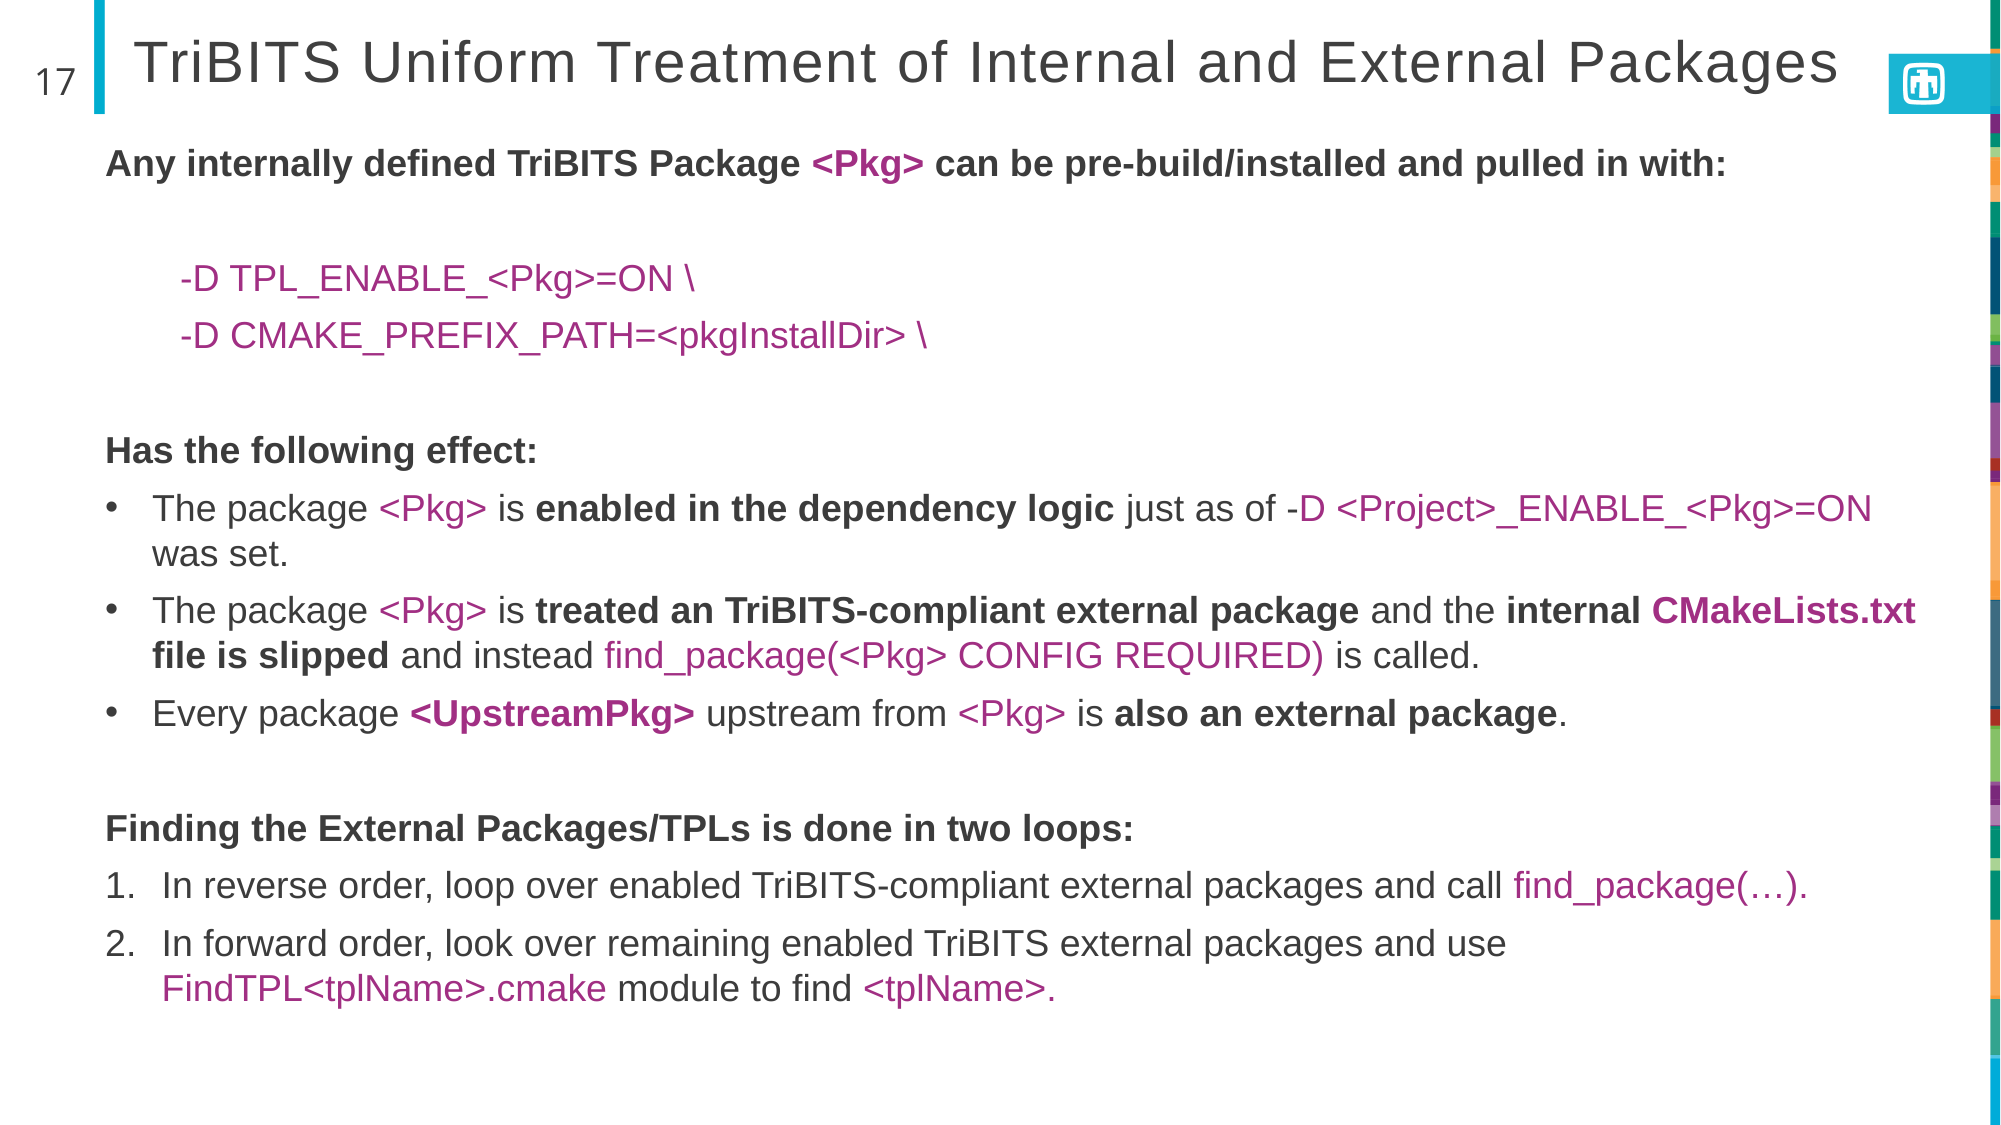

# TriBITS Uniform Treatment of Internal and External Packages
17
Any internally defined TriBITS Package <Pkg> can be pre-build/installed and pulled in with:

-D TPL_ENABLE_<Pkg>=ON \
-D CMAKE_PREFIX_PATH=<pkgInstallDir> \

Has the following effect:
The package <Pkg> is enabled in the dependency logic just as of -D <Project>_ENABLE_<Pkg>=ON was set.
The package <Pkg> is treated an TriBITS-compliant external package and the internal CMakeLists.txt file is slipped and instead find_package(<Pkg> CONFIG REQUIRED) is called.
Every package <UpstreamPkg> upstream from <Pkg> is also an external package.

Finding the External Packages/TPLs is done in two loops:
In reverse order, loop over enabled TriBITS-compliant external packages and call find_package(…).
In forward order, look over remaining enabled TriBITS external packages and use FindTPL<tplName>.cmake module to find <tplName>.